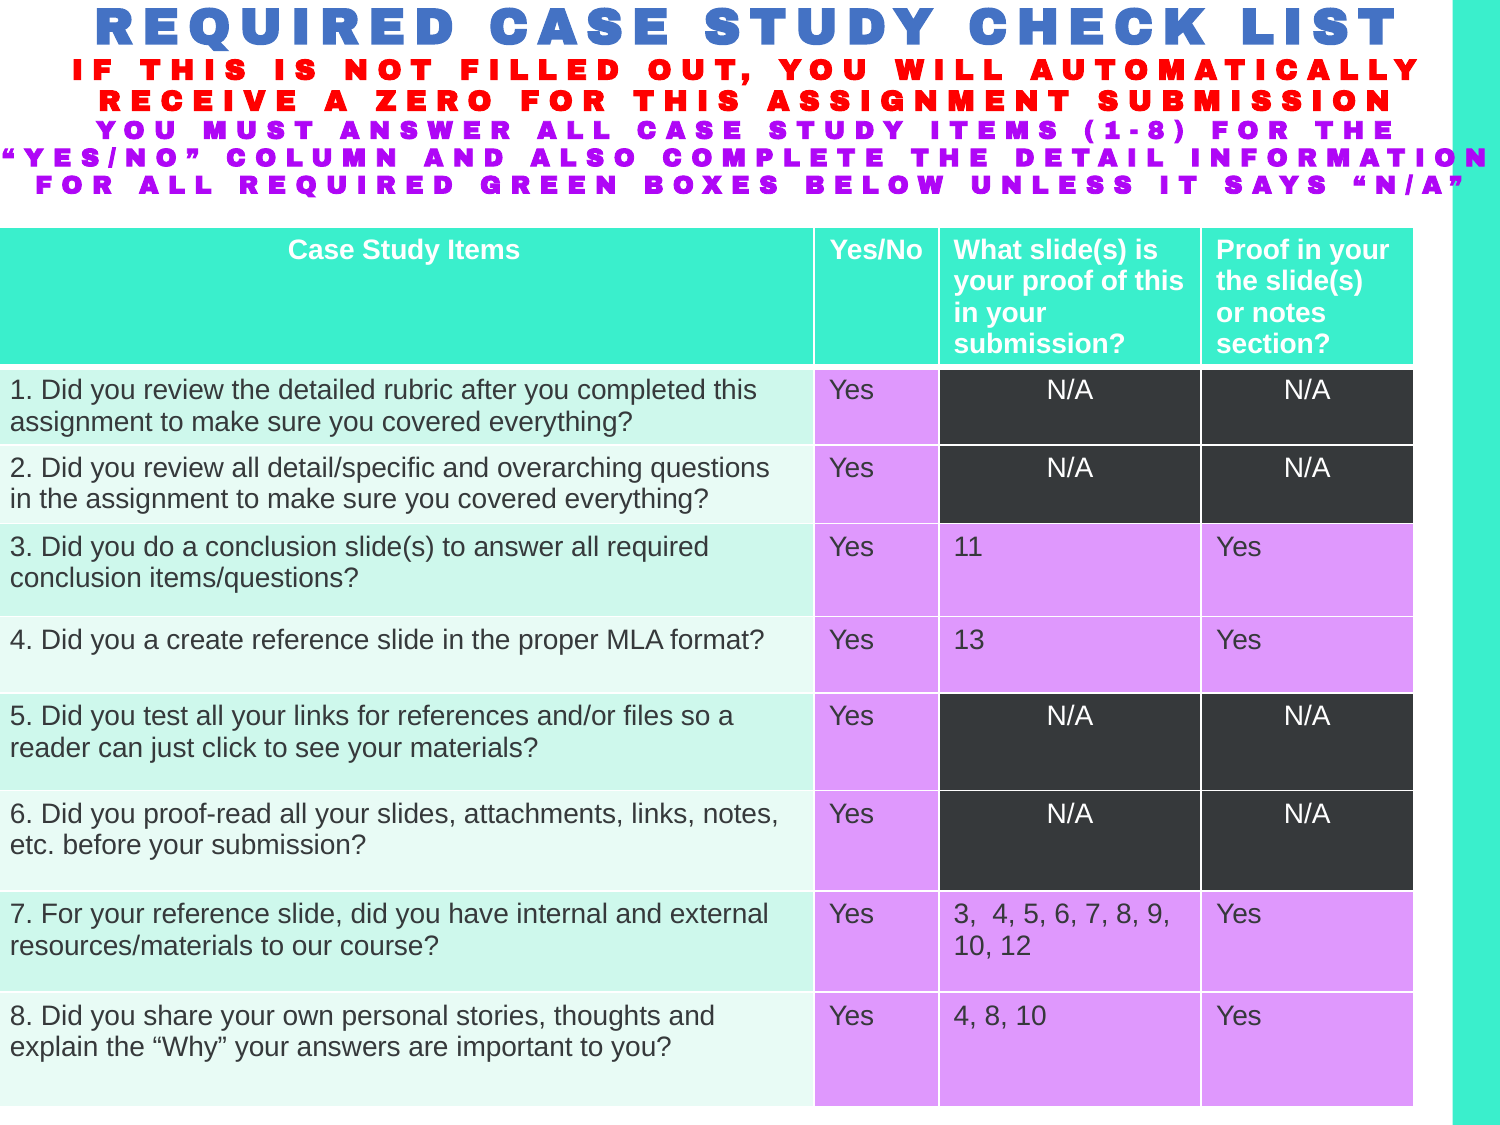

# Required Case Study Check List If this is not filled out, you will automatically receive a zero for this assignment submission You must answer all case study items (1-8) for the “Yes/No” column and also complete the detail information for all required green boxes below unless it says “N/A”
| Case Study Items | Yes/No | What slide(s) is your proof of this in your submission? | Proof in your the slide(s) or notes section? |
| --- | --- | --- | --- |
| 1. Did you review the detailed rubric after you completed this assignment to make sure you covered everything? | Yes | N/A | N/A |
| 2. Did you review all detail/specific and overarching questions in the assignment to make sure you covered everything? | Yes | N/A | N/A |
| 3. Did you do a conclusion slide(s) to answer all required conclusion items/questions? | Yes | 11 | Yes |
| 4. Did you a create reference slide in the proper MLA format? | Yes | 13 | Yes |
| 5. Did you test all your links for references and/or files so a reader can just click to see your materials? | Yes | N/A | N/A |
| 6. Did you proof-read all your slides, attachments, links, notes, etc. before your submission? | Yes | N/A | N/A |
| 7. For your reference slide, did you have internal and external resources/materials to our course? | Yes | 3,  4, 5, 6, 7, 8, 9, 10, 12 | Yes |
| 8. Did you share your own personal stories, thoughts and explain the “Why” your answers are important to you? | Yes | 4, 8, 10 | Yes |